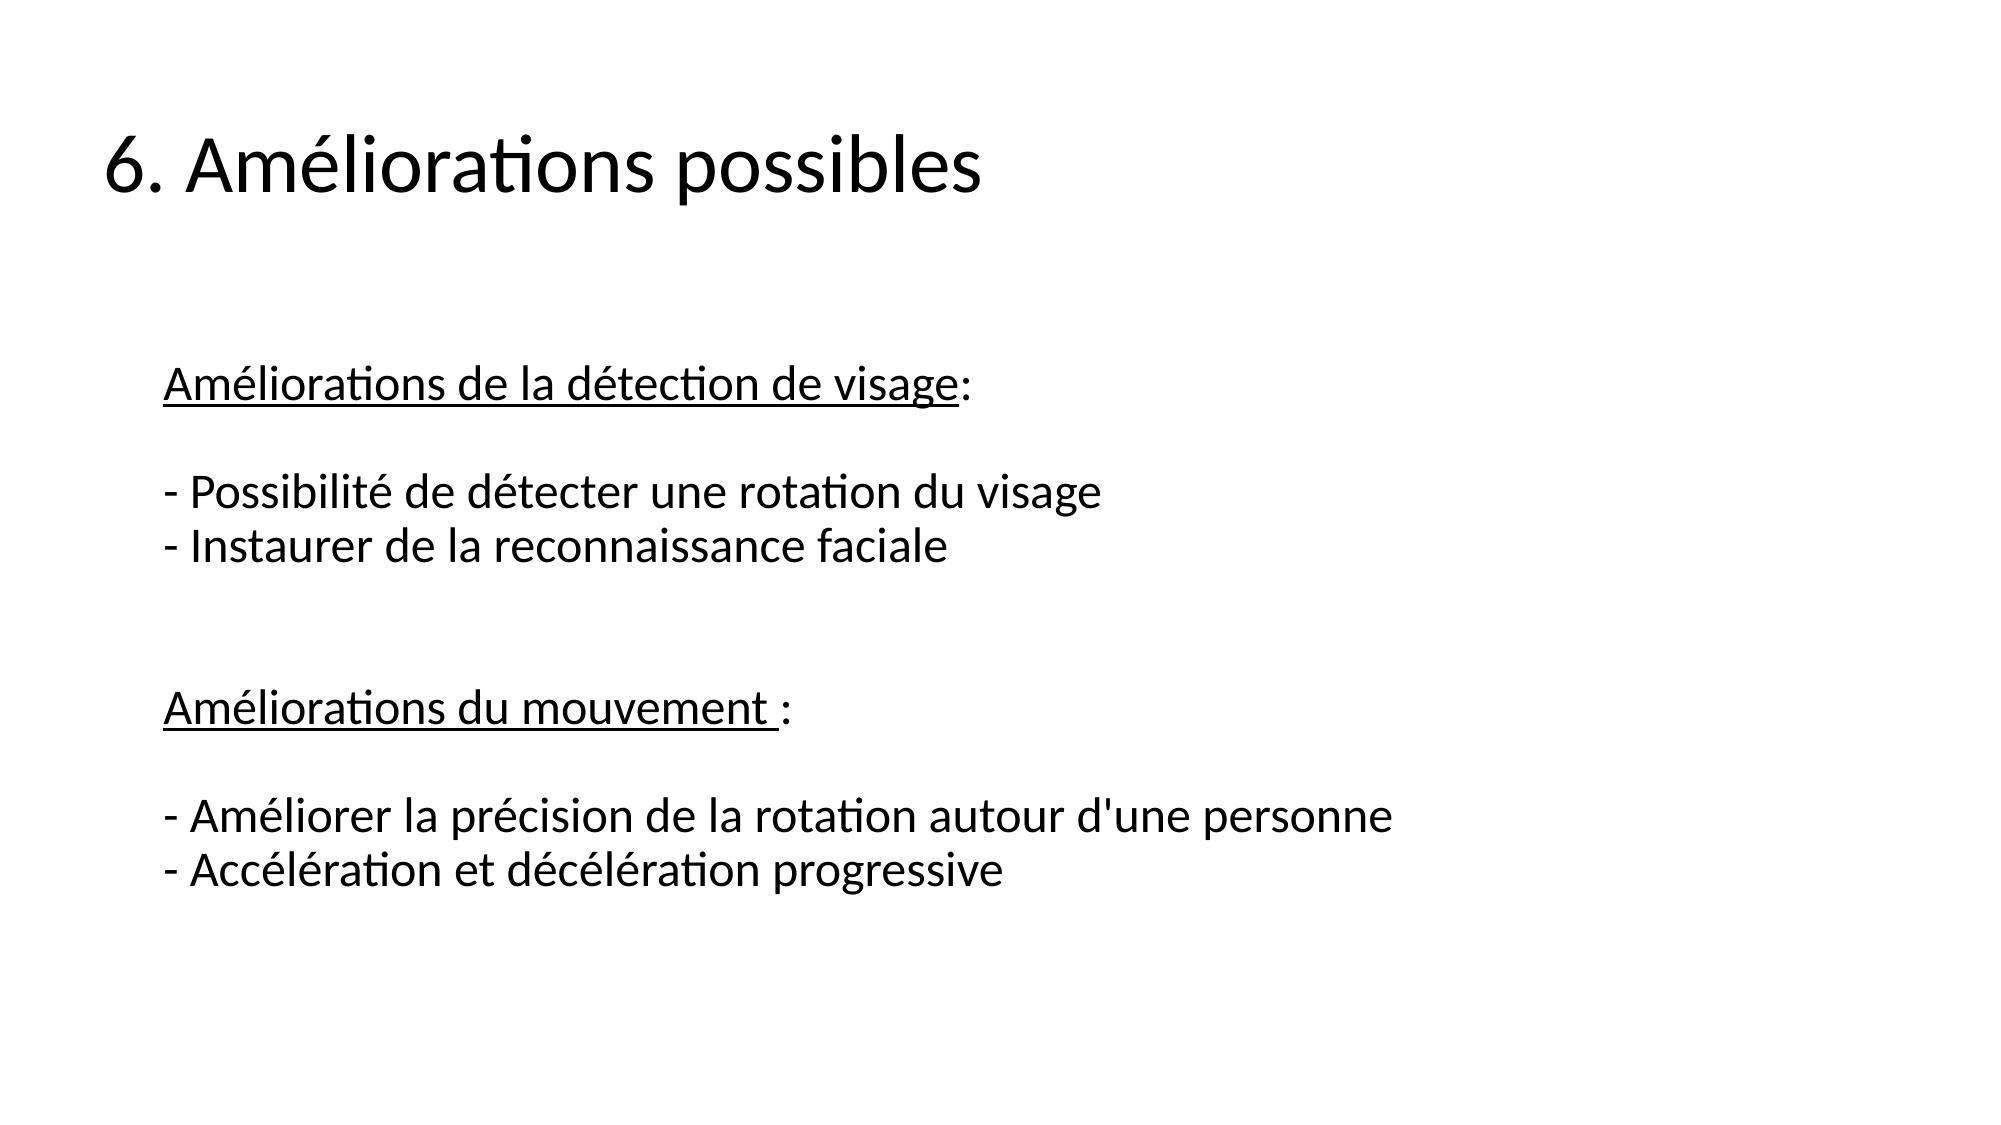

# 6. Améliorations possibles
Améliorations de la détection de visage:

- Possibilité de détecter une rotation du visage
- Instaurer de la reconnaissance faciale

Améliorations du mouvement :

- Améliorer la précision de la rotation autour d'une personne
- Accélération et décélération progressive